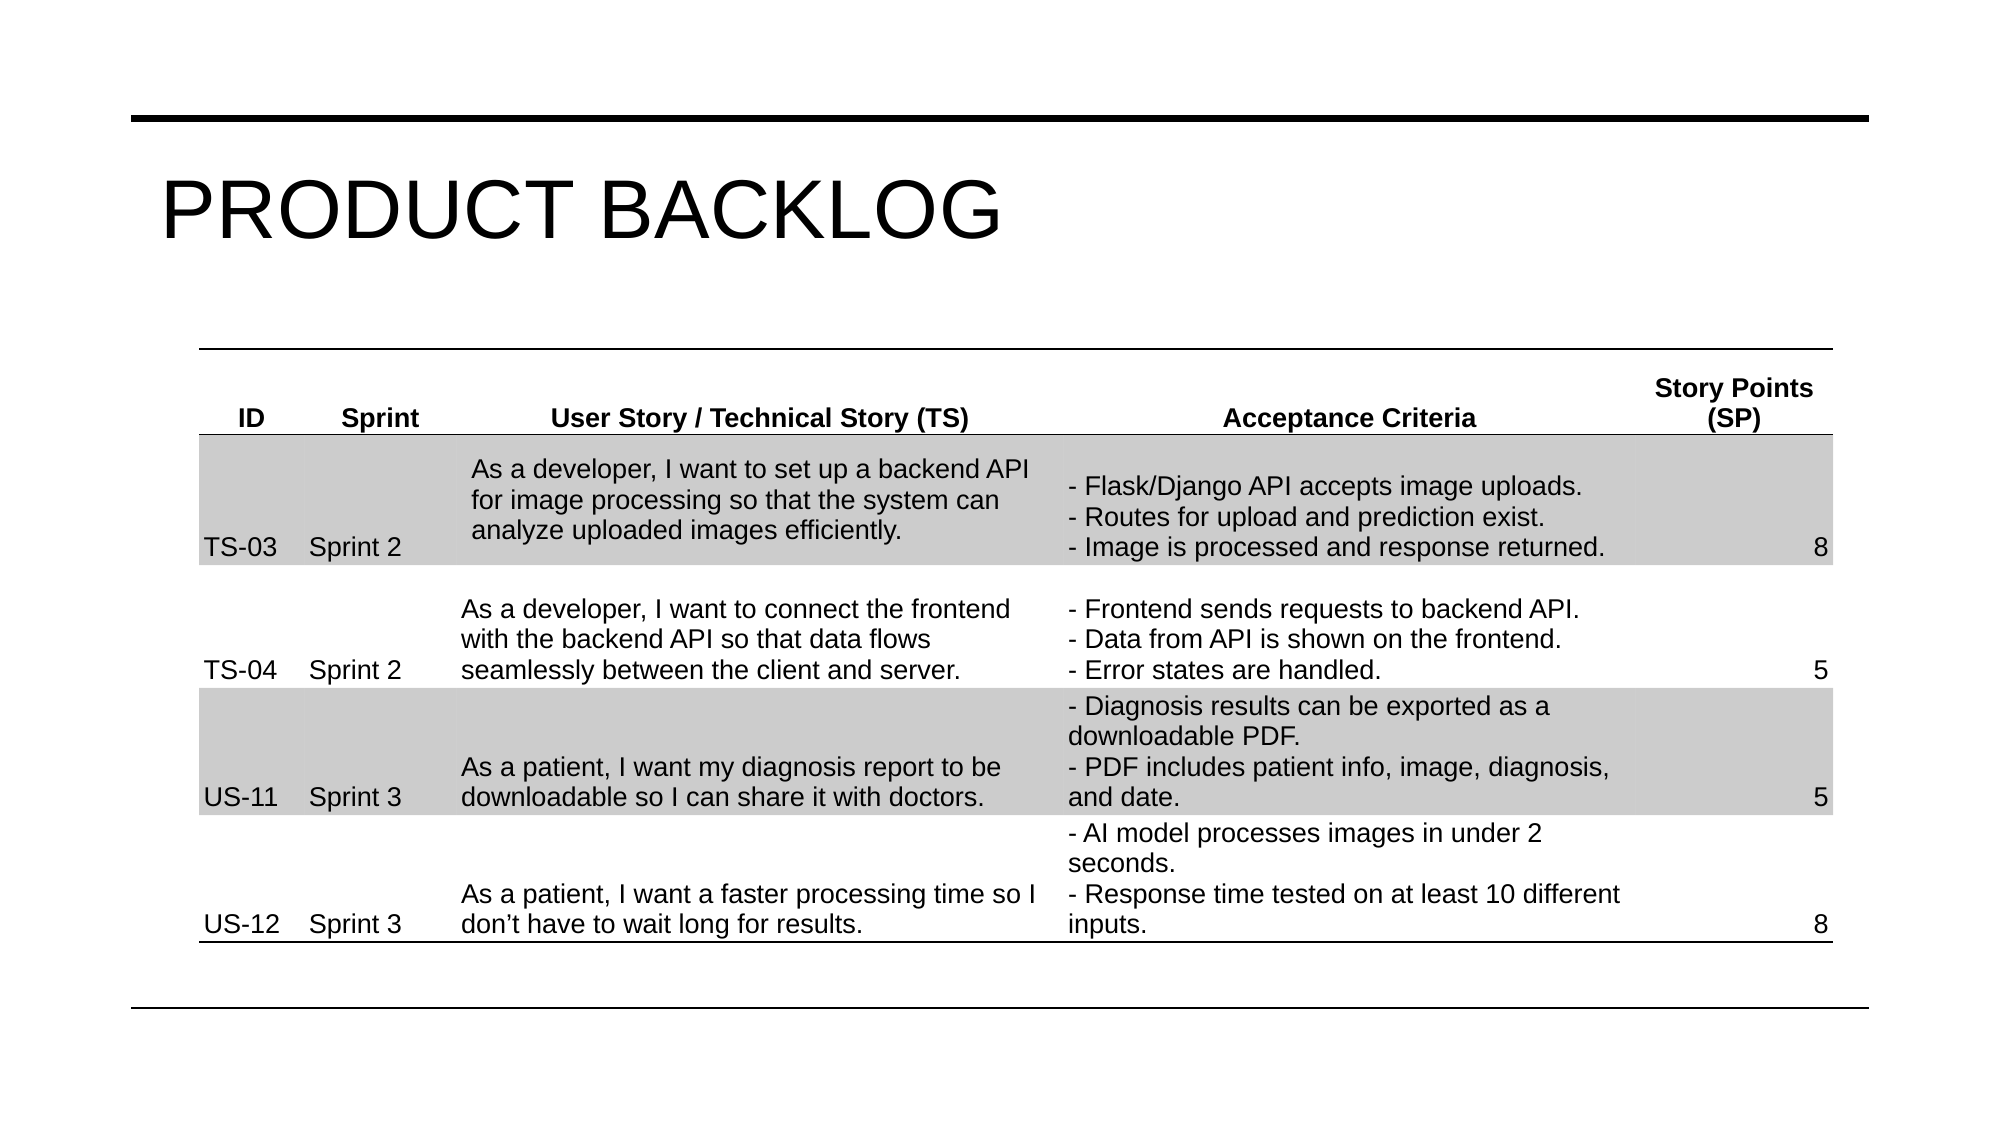

# Product Backlog
| ID | Sprint | User Story / Technical Story (TS) | Acceptance Criteria | Story Points (SP) |
| --- | --- | --- | --- | --- |
| TS-03 | Sprint 2 | As a developer, I want to set up a backend API for image processing so that the system can analyze uploaded images efficiently. | - Flask/Django API accepts image uploads. - Routes for upload and prediction exist. - Image is processed and response returned. | 8 |
| TS-04 | Sprint 2 | As a developer, I want to connect the frontend with the backend API so that data flows seamlessly between the client and server. | - Frontend sends requests to backend API. - Data from API is shown on the frontend. - Error states are handled. | 5 |
| US-11 | Sprint 3 | As a patient, I want my diagnosis report to be downloadable so I can share it with doctors. | - Diagnosis results can be exported as a downloadable PDF. - PDF includes patient info, image, diagnosis, and date. | 5 |
| US-12 | Sprint 3 | As a patient, I want a faster processing time so I don’t have to wait long for results. | - AI model processes images in under 2 seconds. - Response time tested on at least 10 different inputs. | 8 |